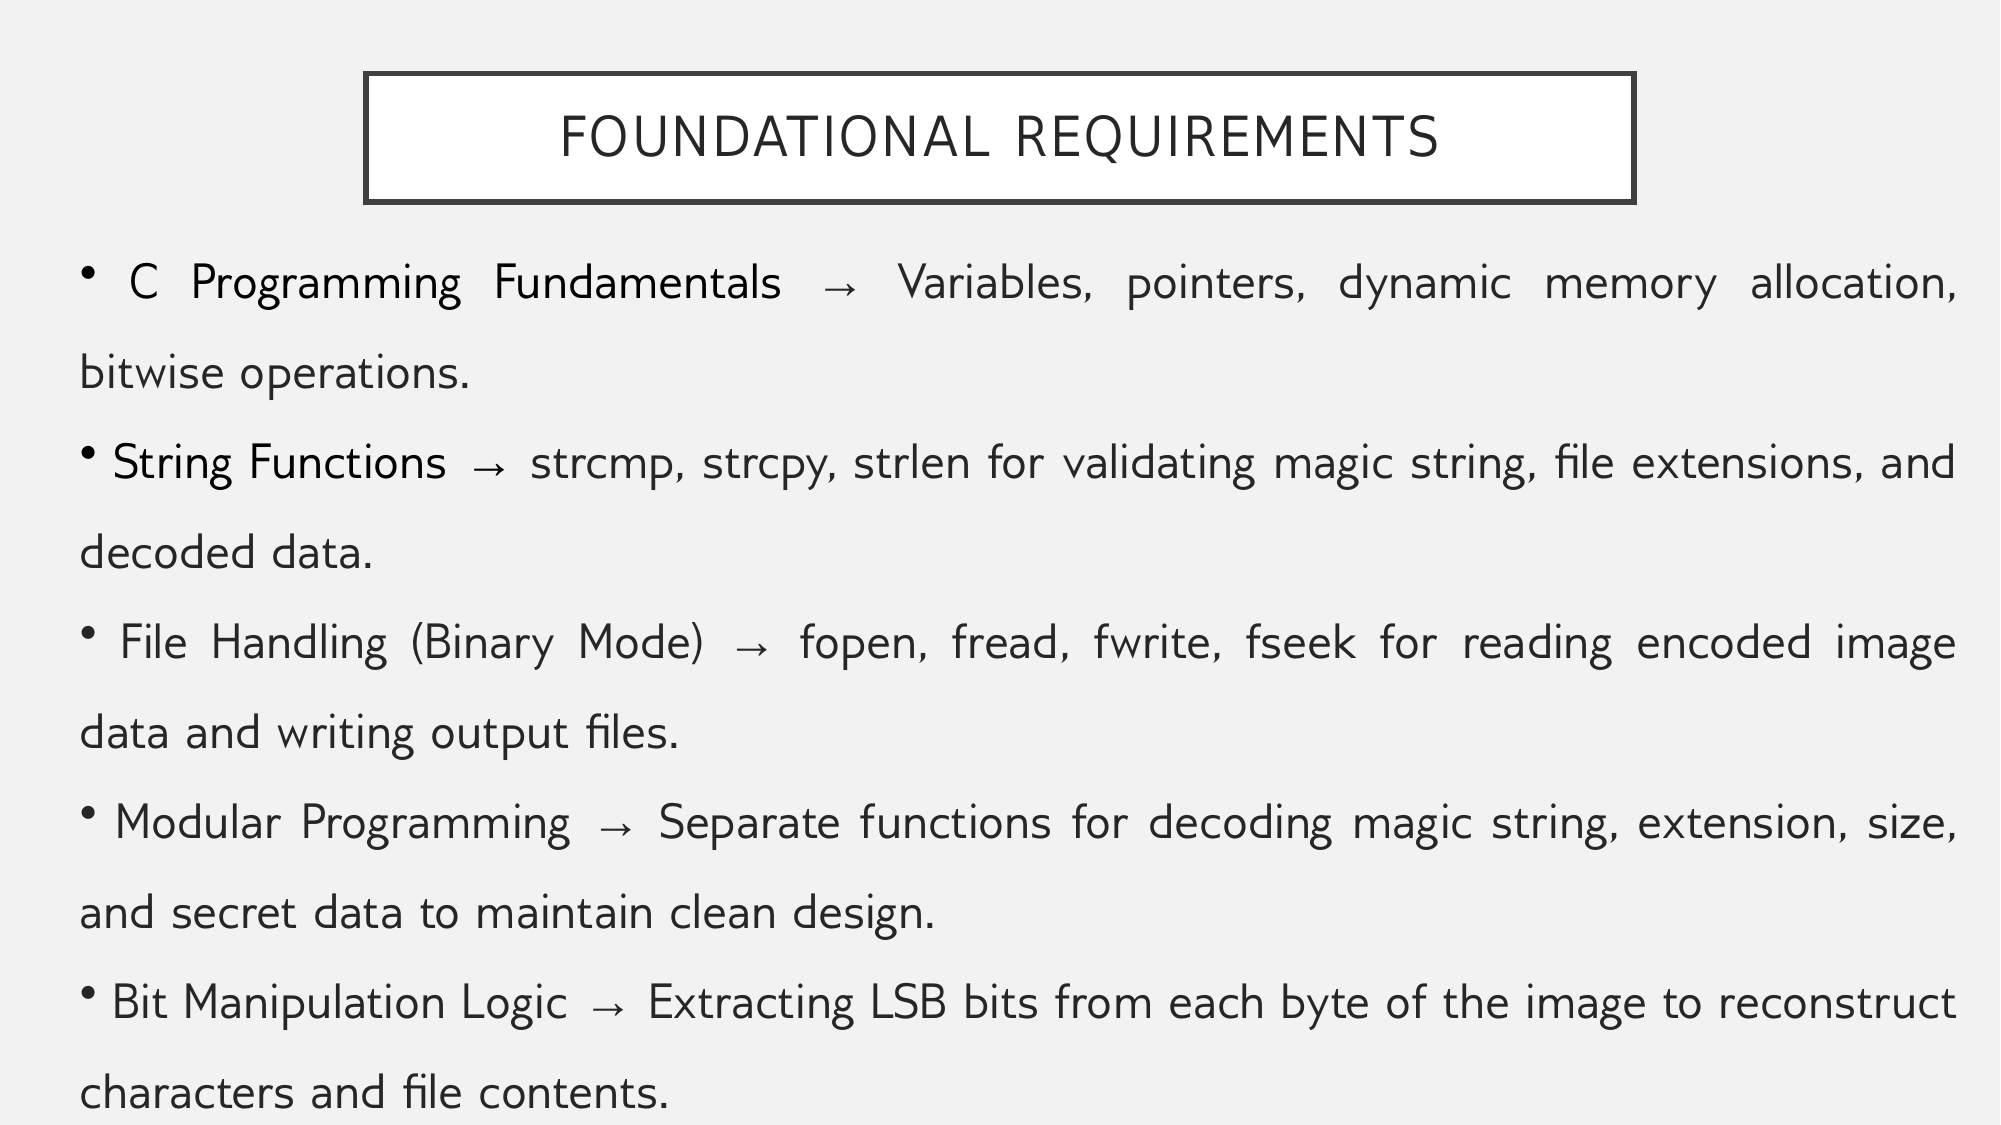

# Foundational Requirements
 C Programming Fundamentals → Variables, pointers, dynamic memory allocation, bitwise operations.
 String Functions → strcmp, strcpy, strlen for validating magic string, file extensions, and decoded data.
 File Handling (Binary Mode) → fopen, fread, fwrite, fseek for reading encoded image data and writing output files.
 Modular Programming → Separate functions for decoding magic string, extension, size, and secret data to maintain clean design.
 Bit Manipulation Logic → Extracting LSB bits from each byte of the image to reconstruct characters and file contents.